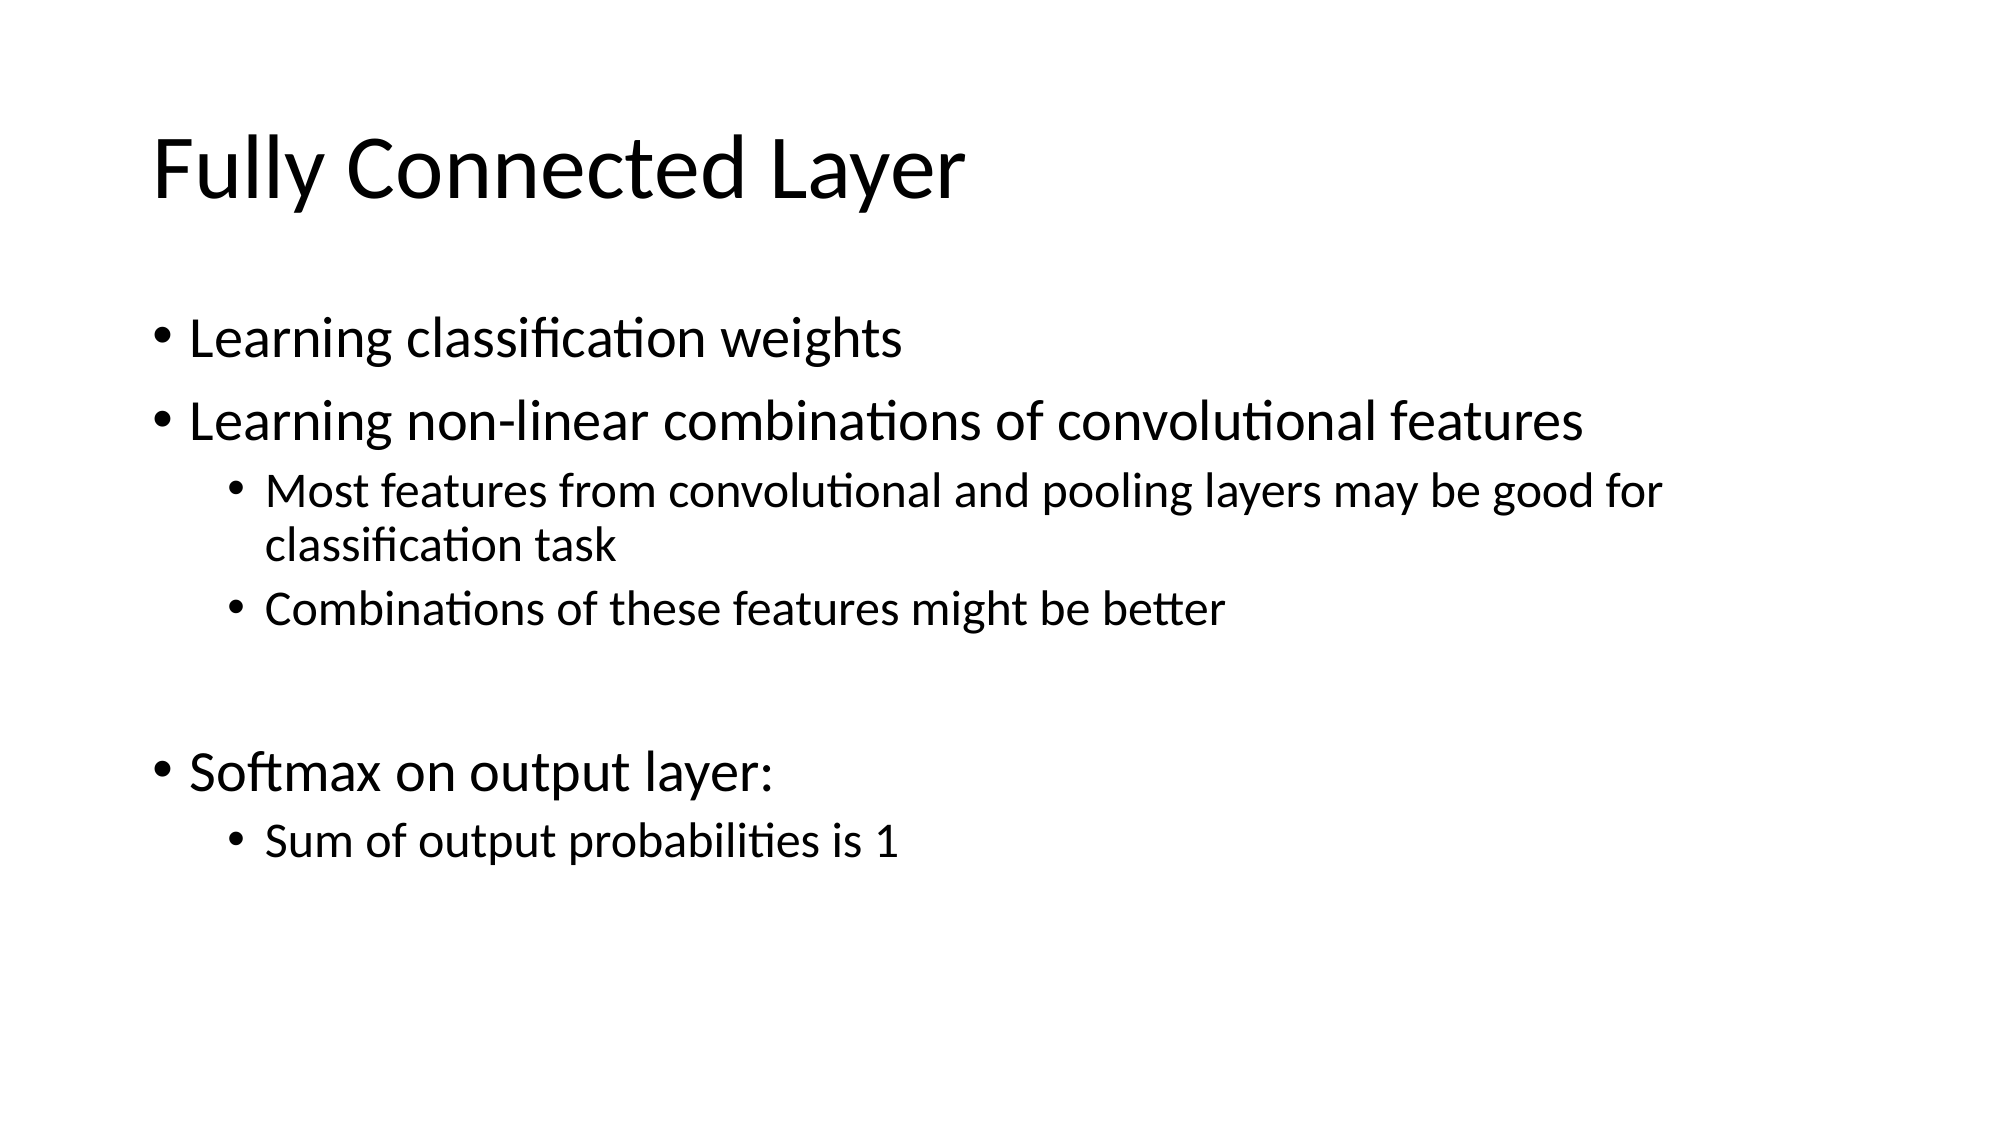

# Fully Connected Layer
Learning classification weights
Learning non-linear combinations of convolutional features
Most features from convolutional and pooling layers may be good for classification task
Combinations of these features might be better

Softmax on output layer:
Sum of output probabilities is 1